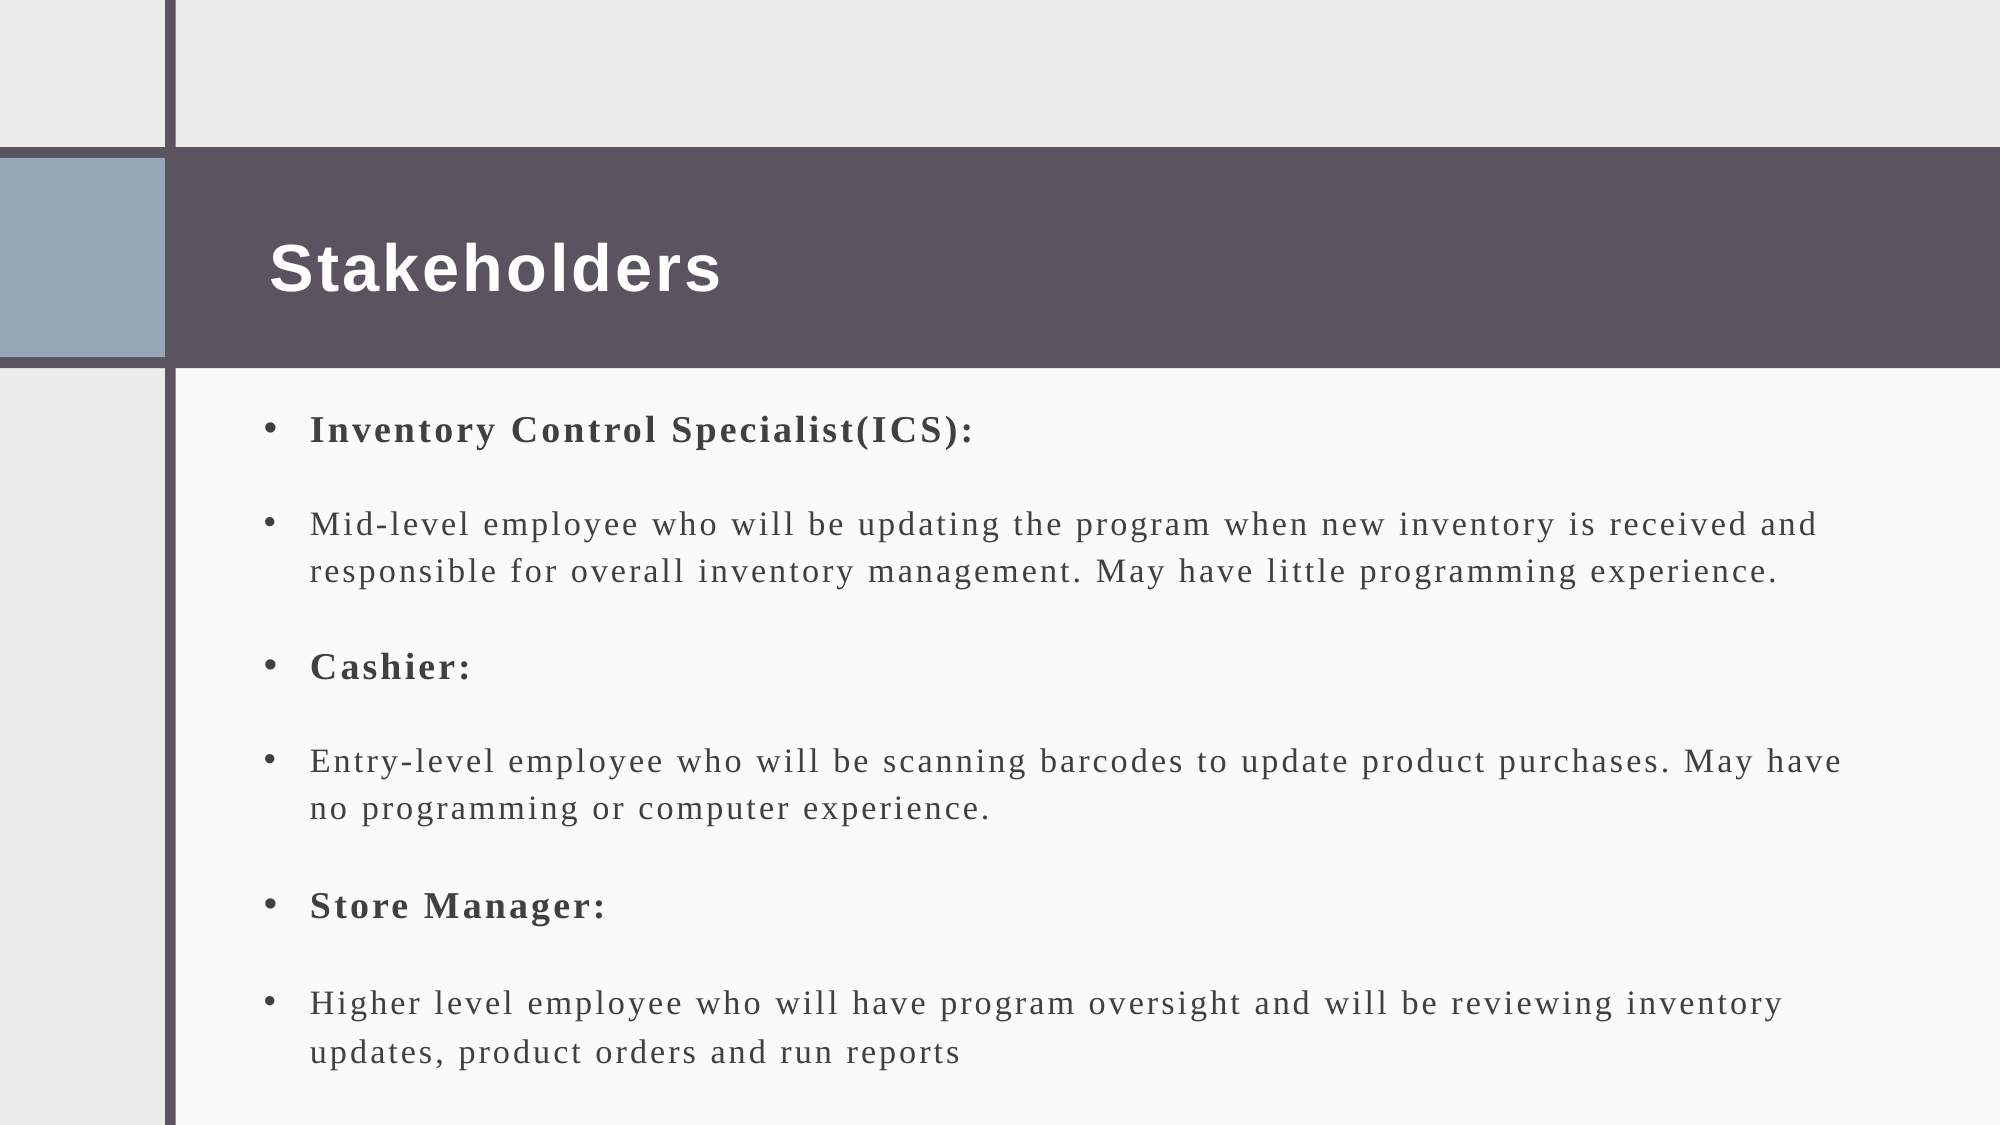

# Stakeholders
Inventory Control Specialist(ICS):
Mid-level employee who will be updating the program when new inventory is received and responsible for overall inventory management. May have little programming experience.
Cashier:
Entry-level employee who will be scanning barcodes to update product purchases. May have no programming or computer experience.
Store Manager:
Higher level employee who will have program oversight and will be reviewing inventory updates, product orders and run reports